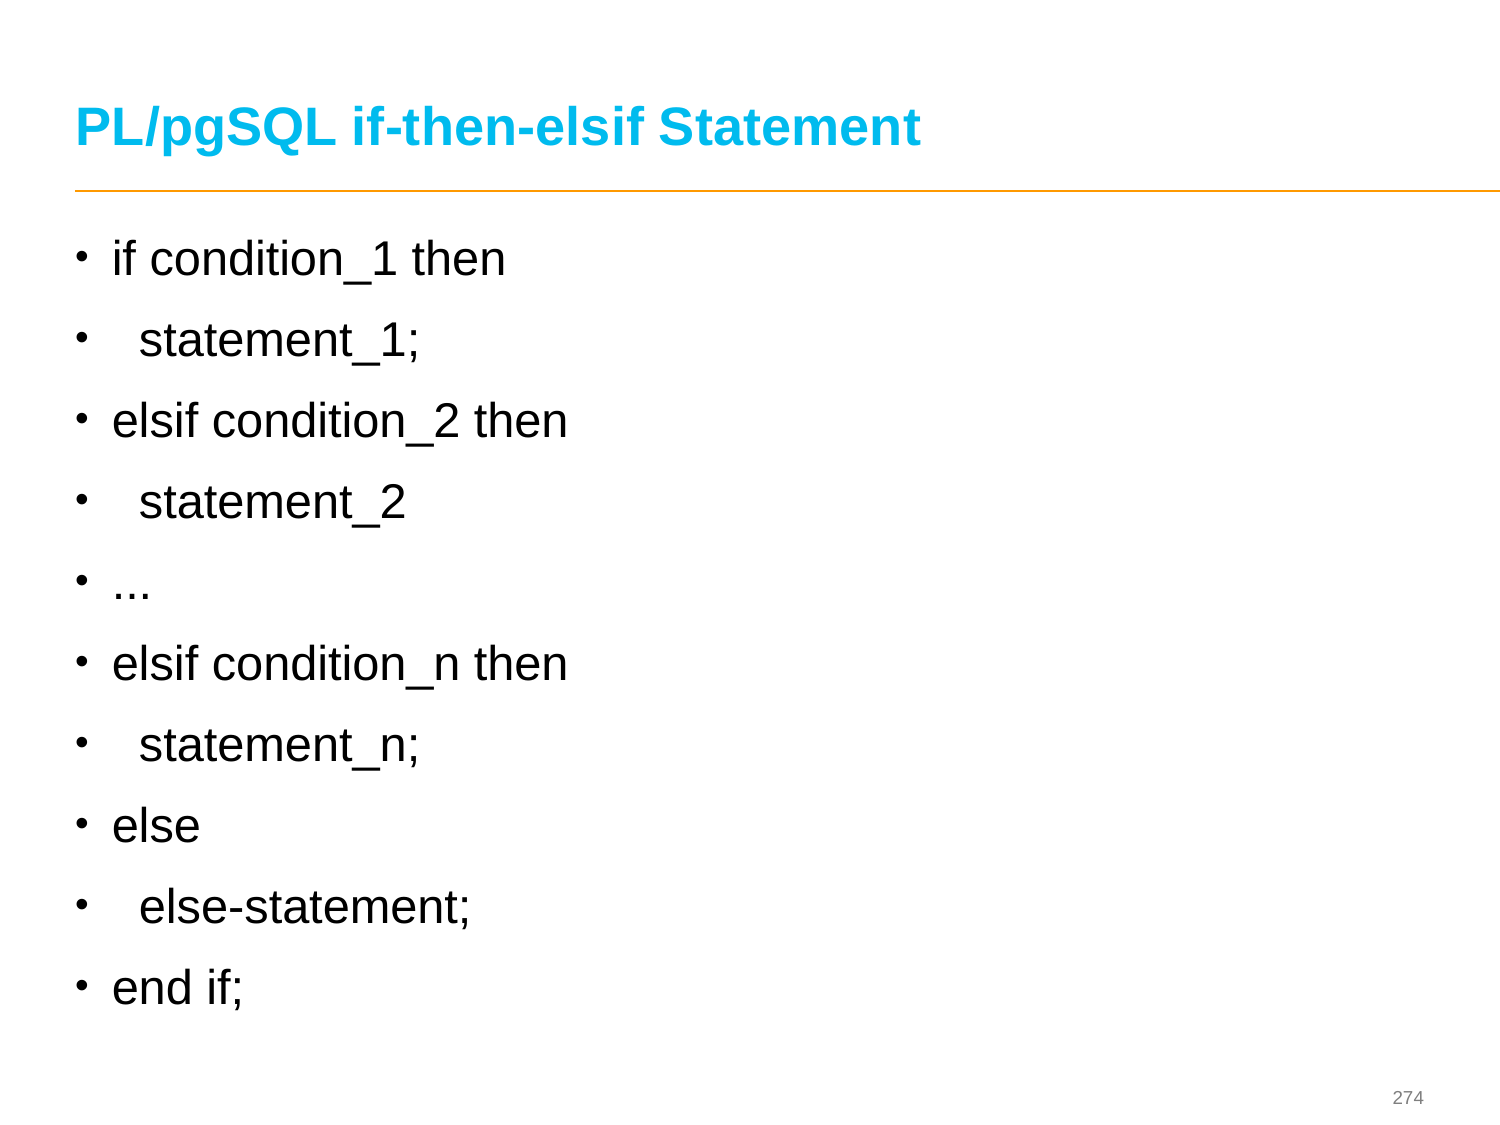

# PL/pgSQL if-then-elsif Statement
if condition_1 then
  statement_1;
elsif condition_2 then
  statement_2
...
elsif condition_n then
  statement_n;
else
  else-statement;
end if;